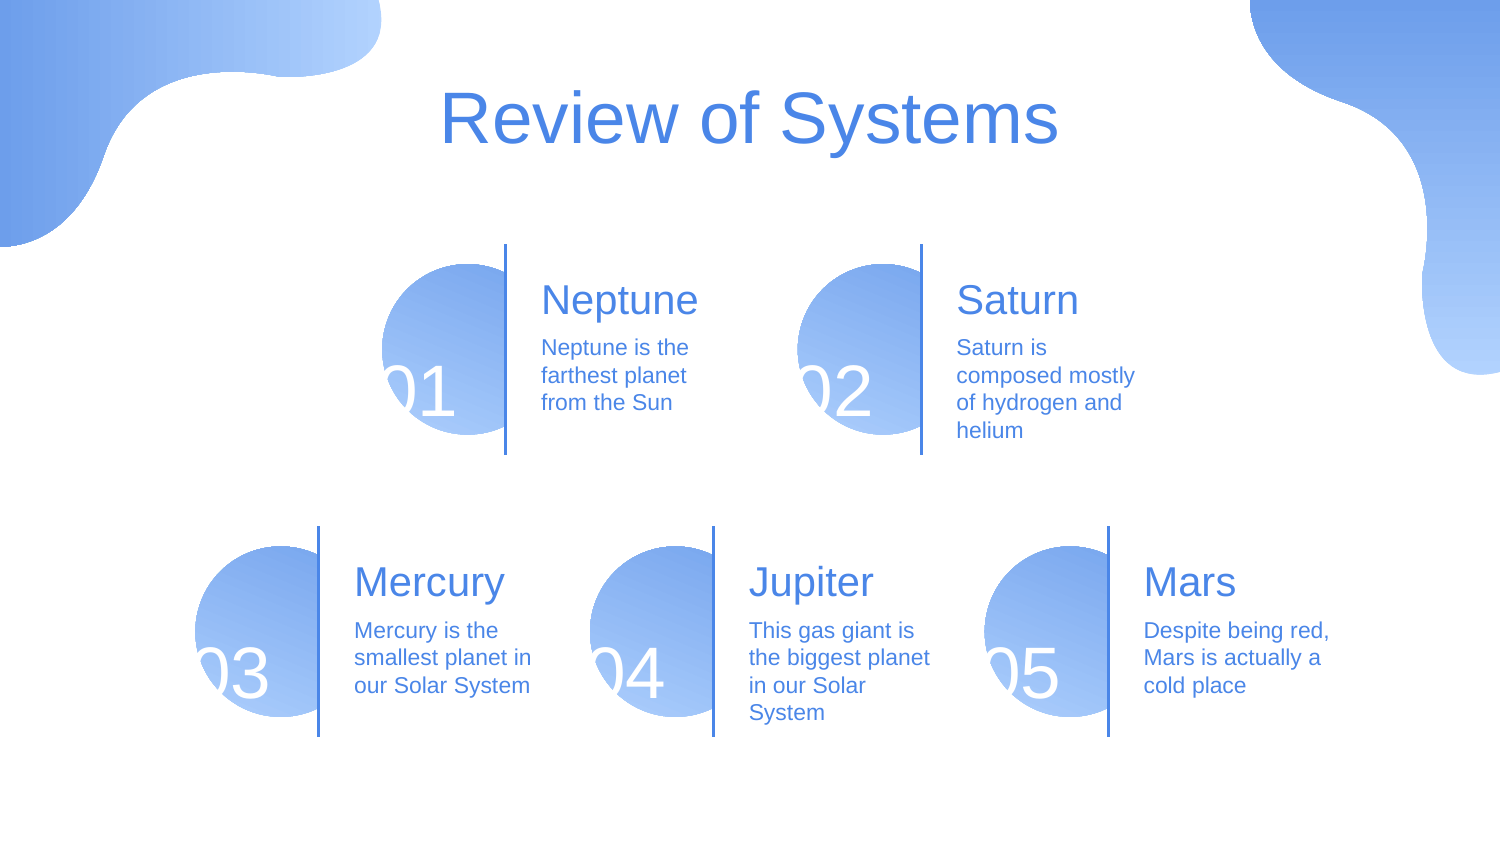

# Review of Systems

Neptune
Saturn
Neptune is the farthest planet from the Sun
Saturn is composed mostly of hydrogen and helium
01
02

Mercury
Jupiter
Mars
Mercury is the smallest planet in our Solar System
This gas giant is the biggest planet in our Solar System
Despite being red, Mars is actually a cold place
03
04
05